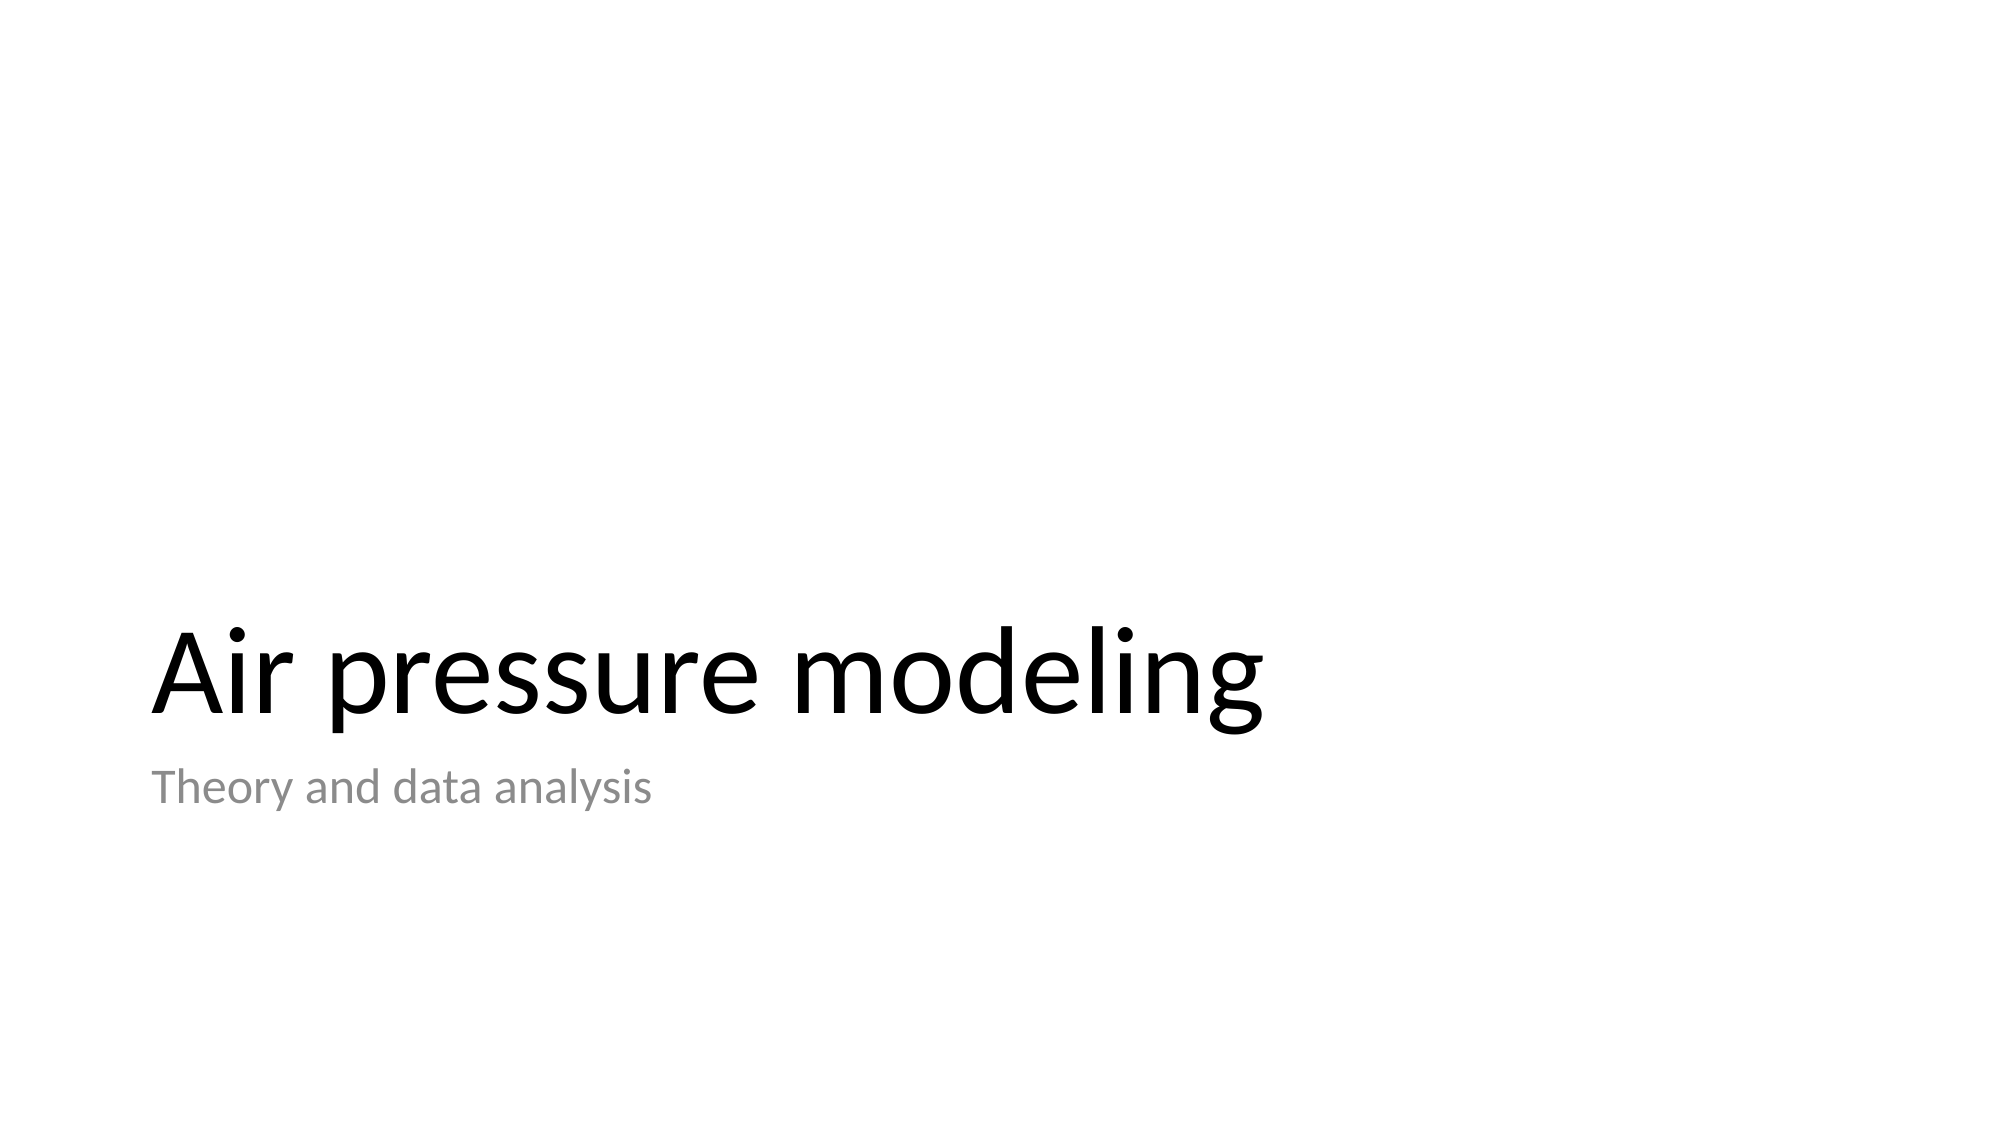

# Air pressure modeling
Theory and data analysis